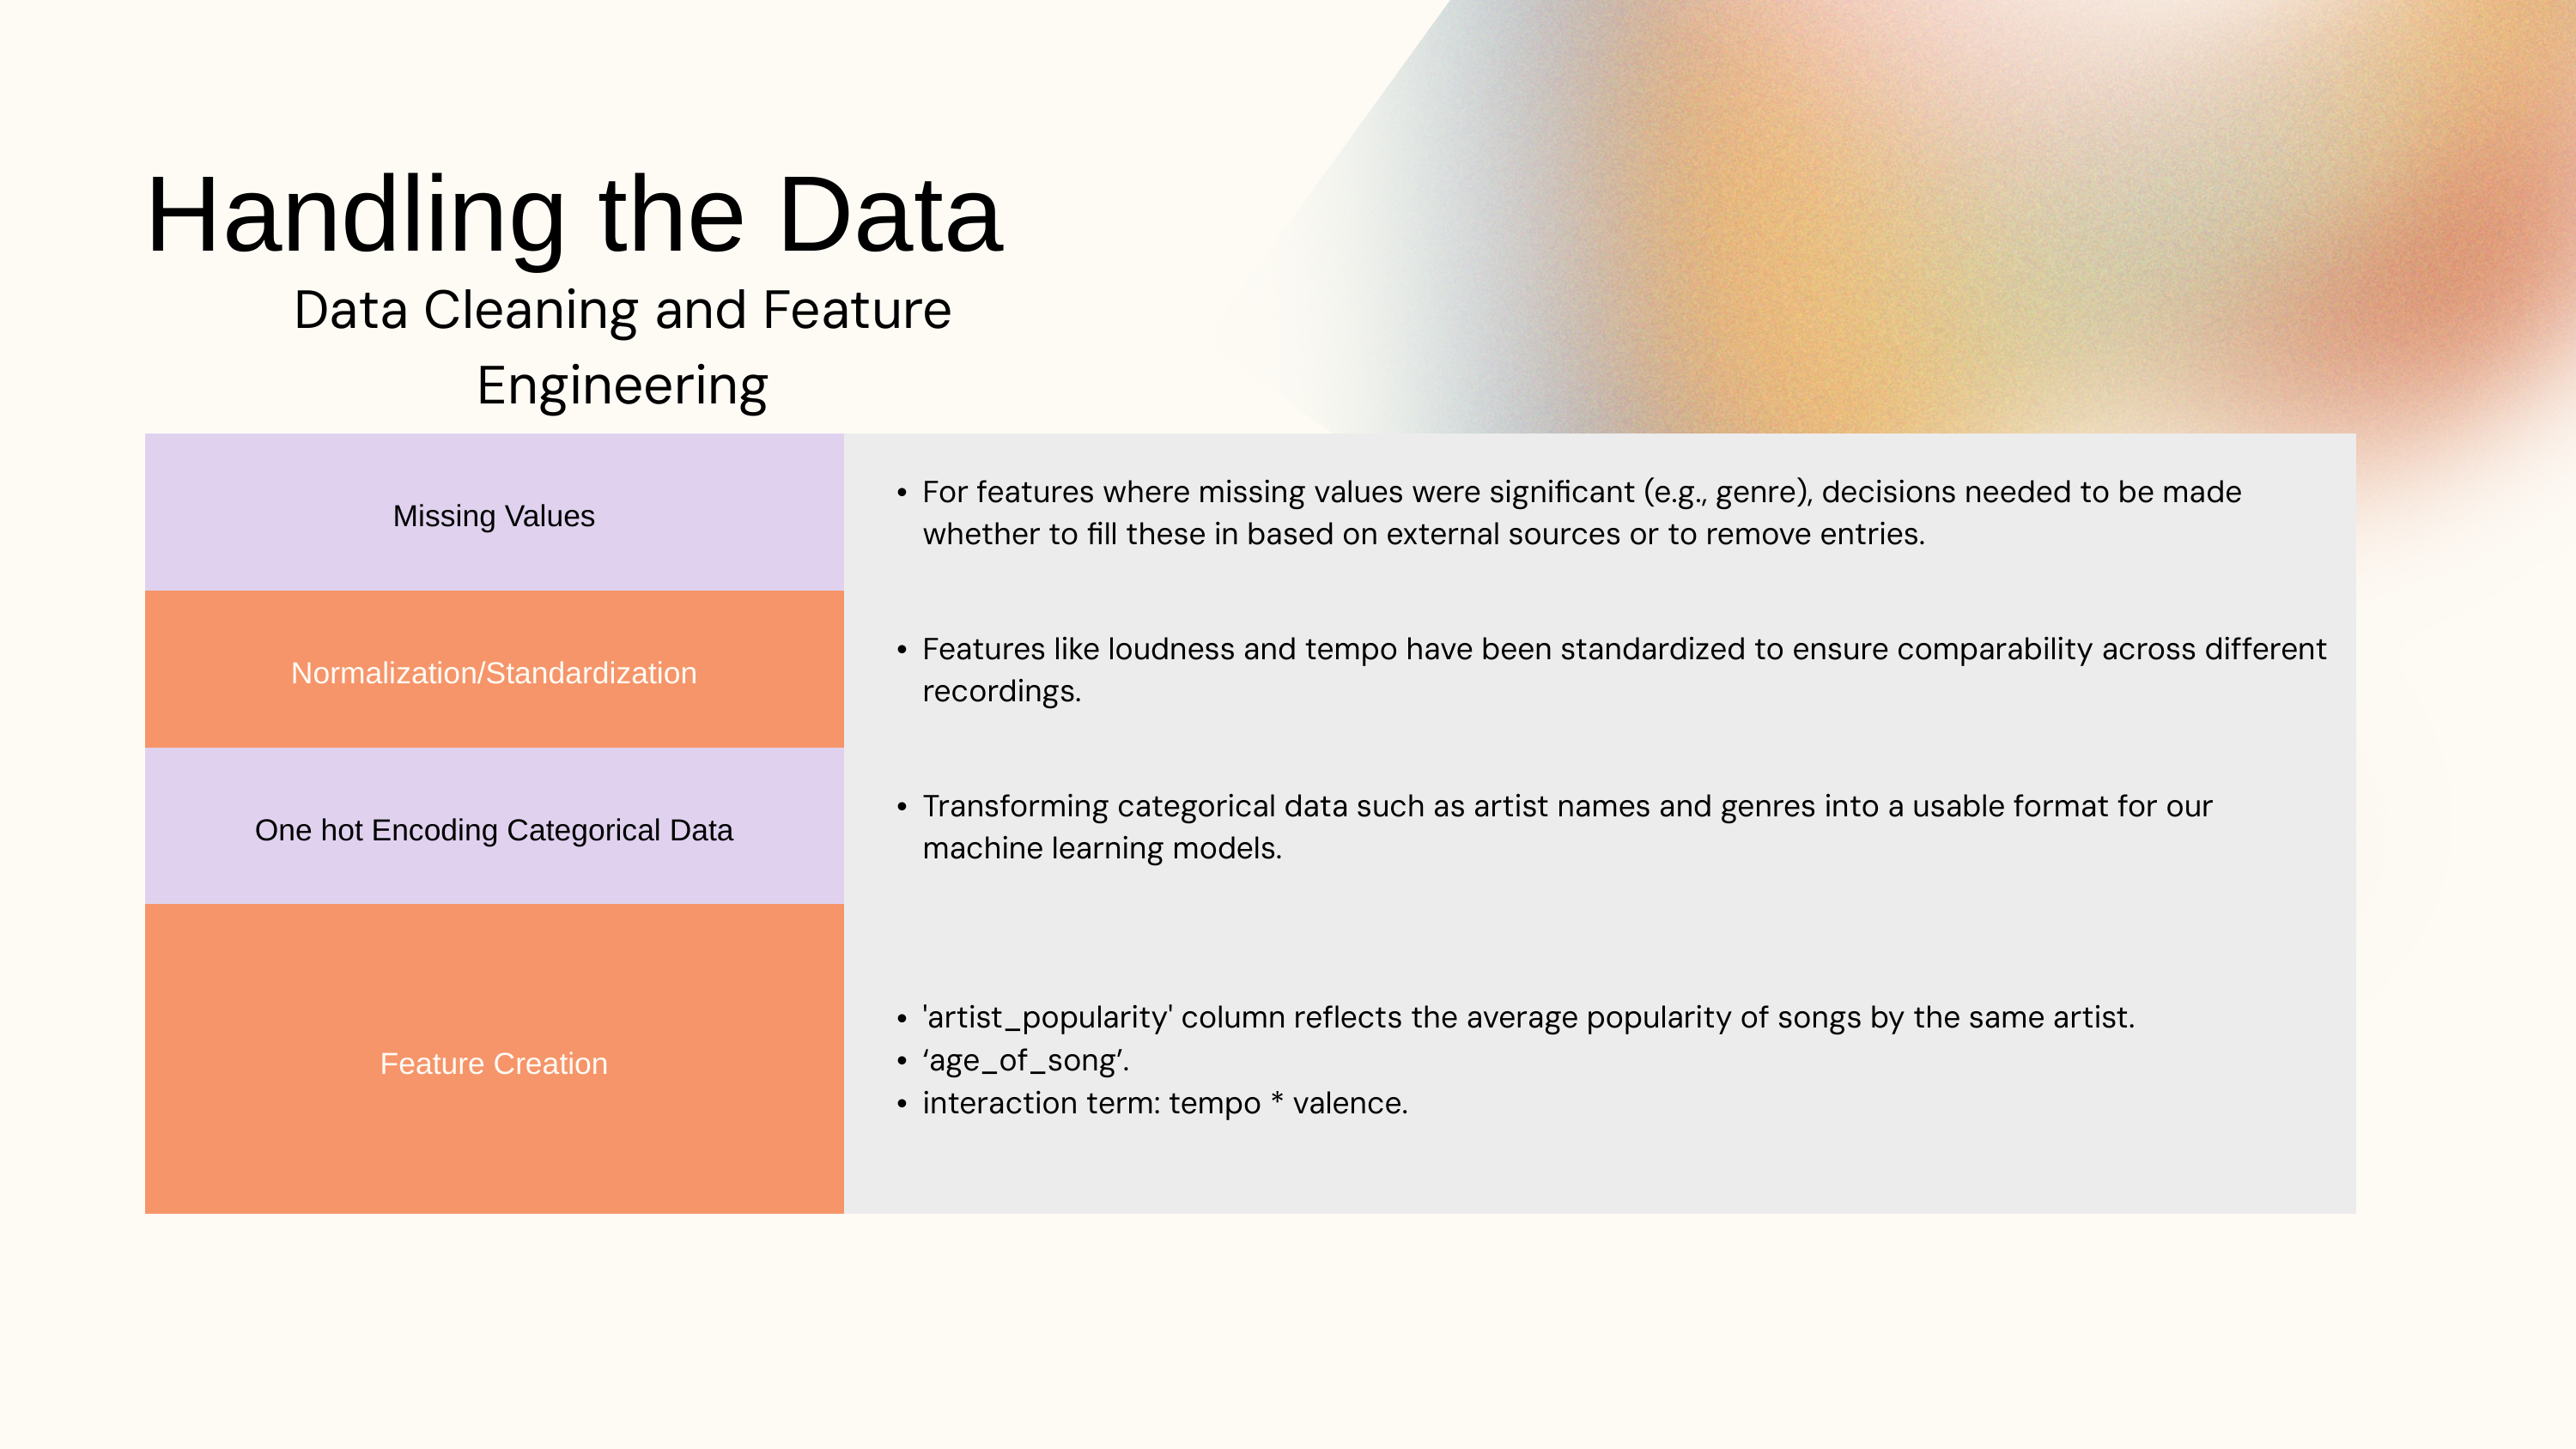

Handling the Data
Data Cleaning and Feature Engineering
| Missing Values | For features where missing values were significant (e.g., genre), decisions needed to be made whether to fill these in based on external sources or to remove entries. |
| --- | --- |
| Normalization/Standardization | Features like loudness and tempo have been standardized to ensure comparability across different recordings. |
| One hot Encoding Categorical Data | Transforming categorical data such as artist names and genres into a usable format for our machine learning models. |
| Feature Creation | 'artist\_popularity' column reflects the average popularity of songs by the same artist. ‘age\_of\_song’. interaction term: tempo \* valence. |